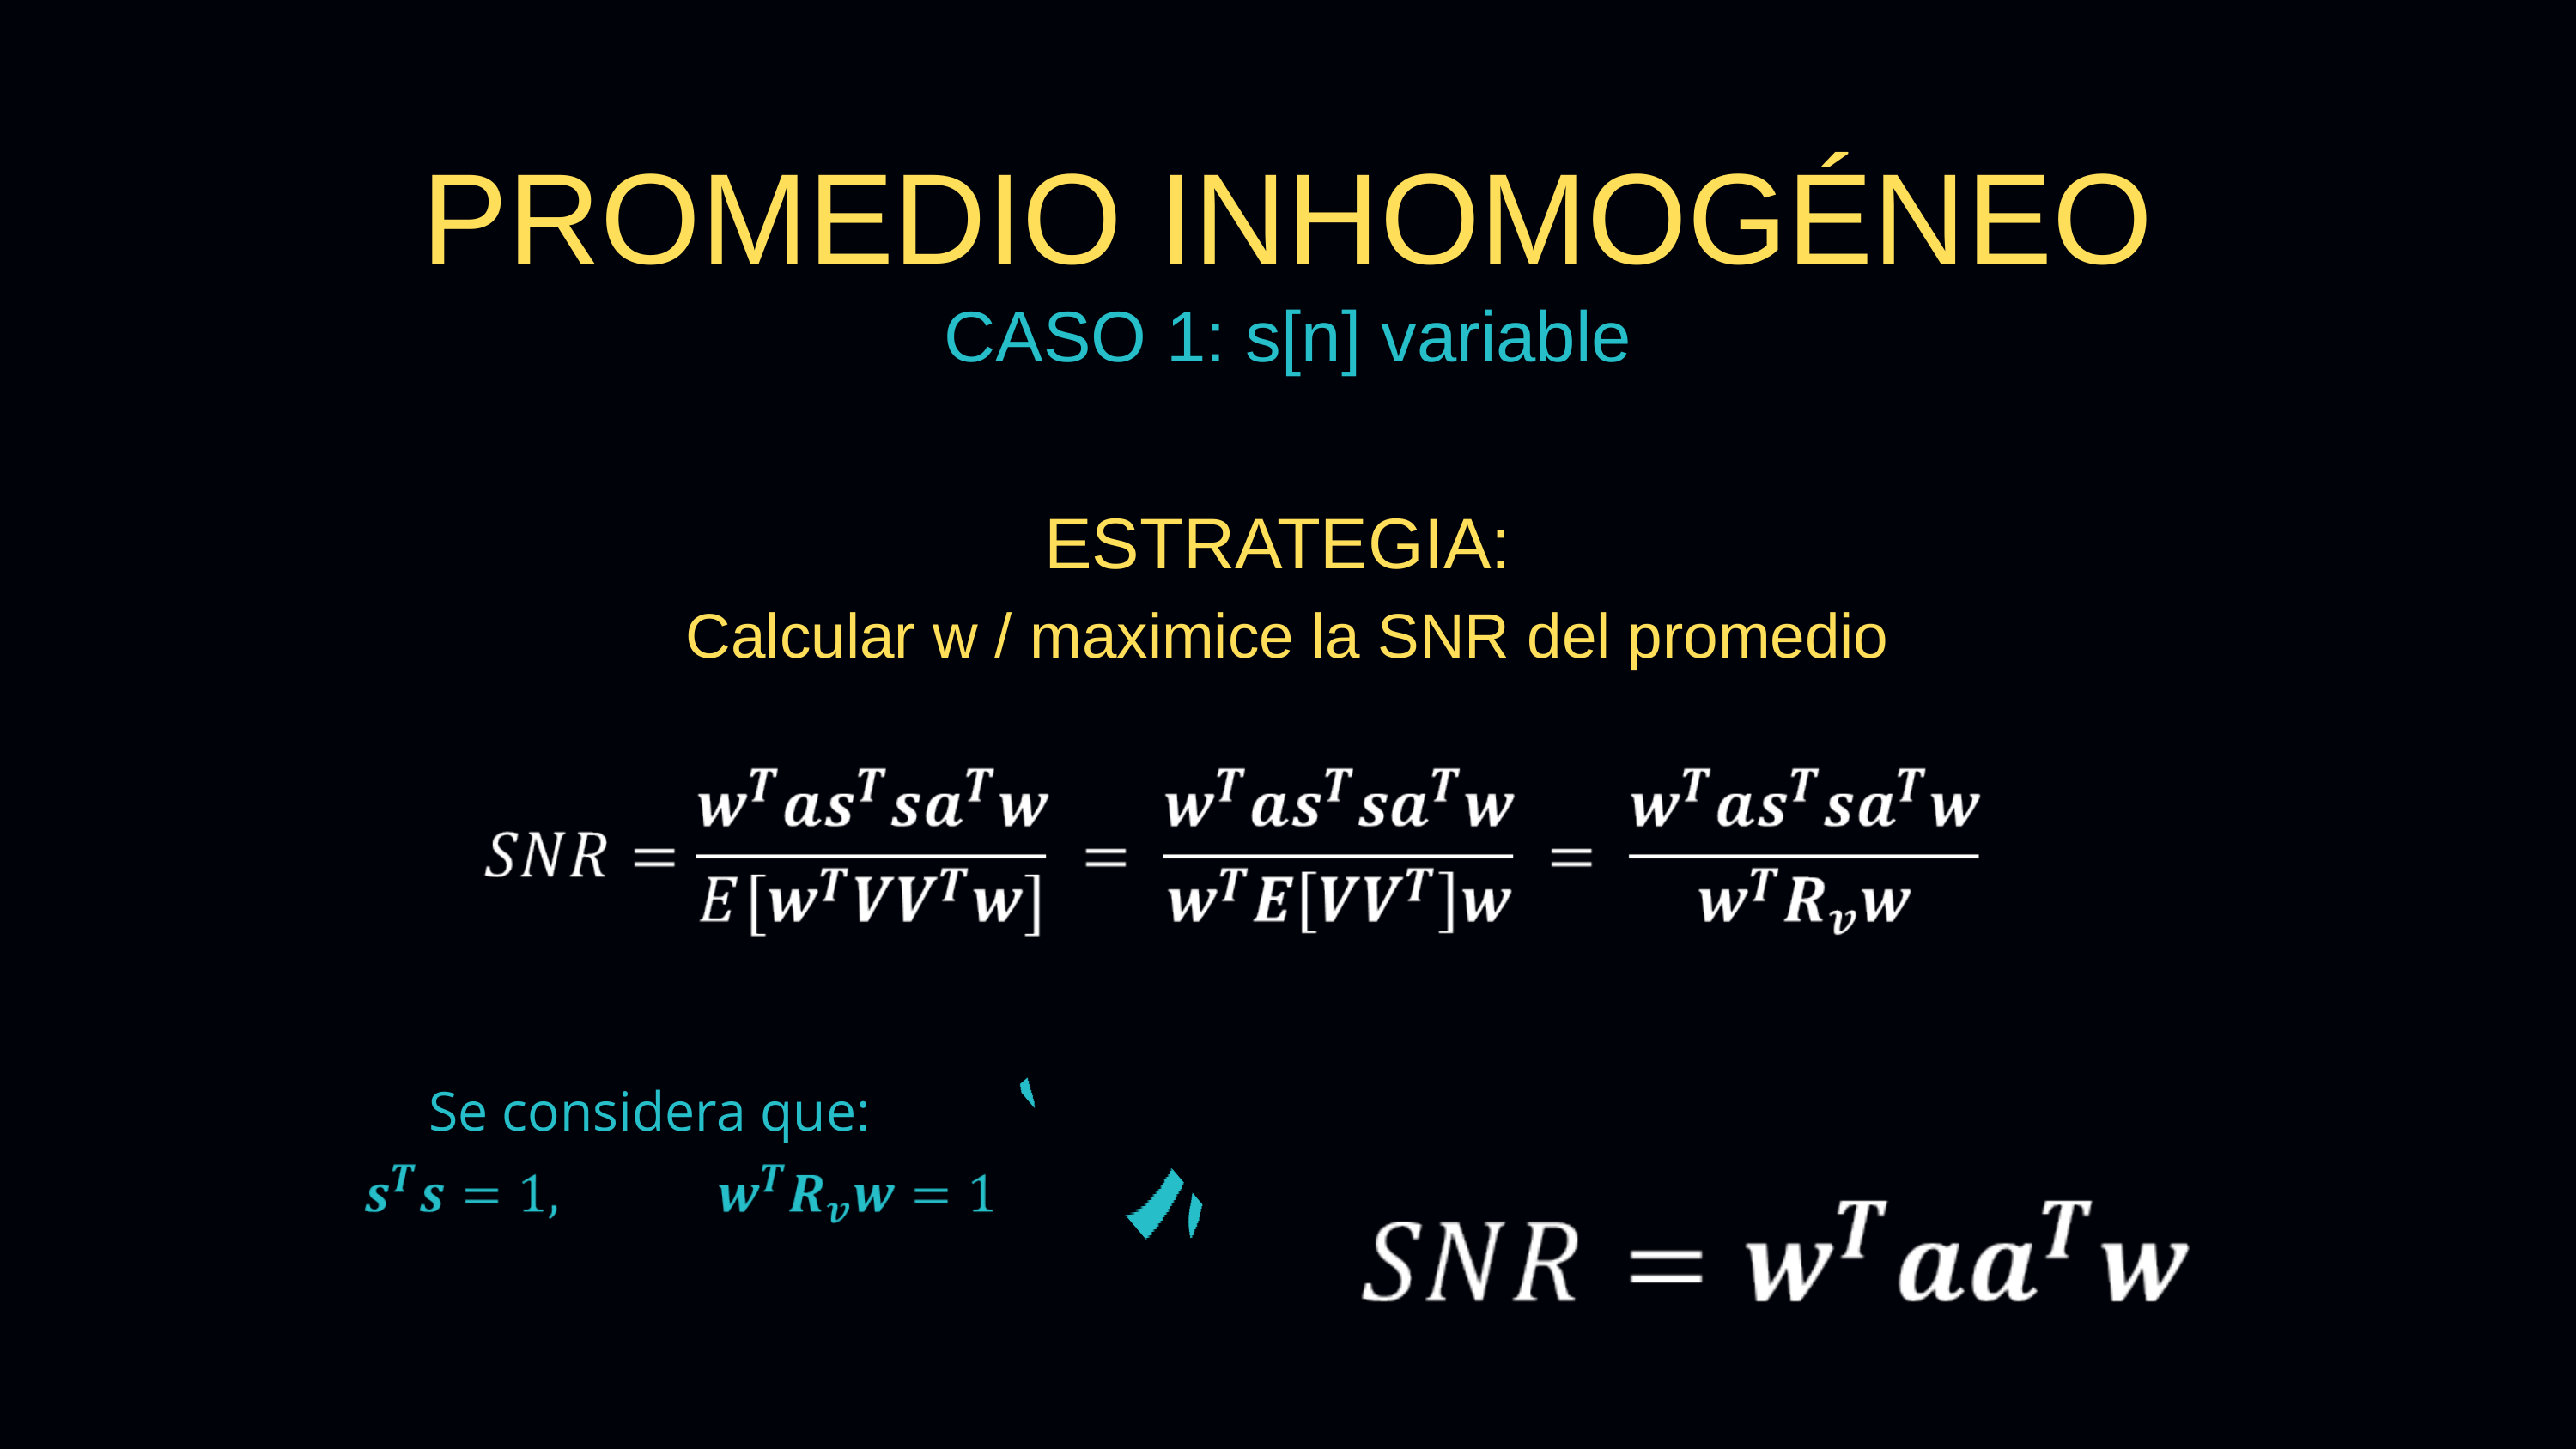

PROMEDIO INHOMOGÉNEO
CASO 1: s[n] variable
ESTRATEGIA:
Calcular w / maximice la SNR del promedio

Se considera que: